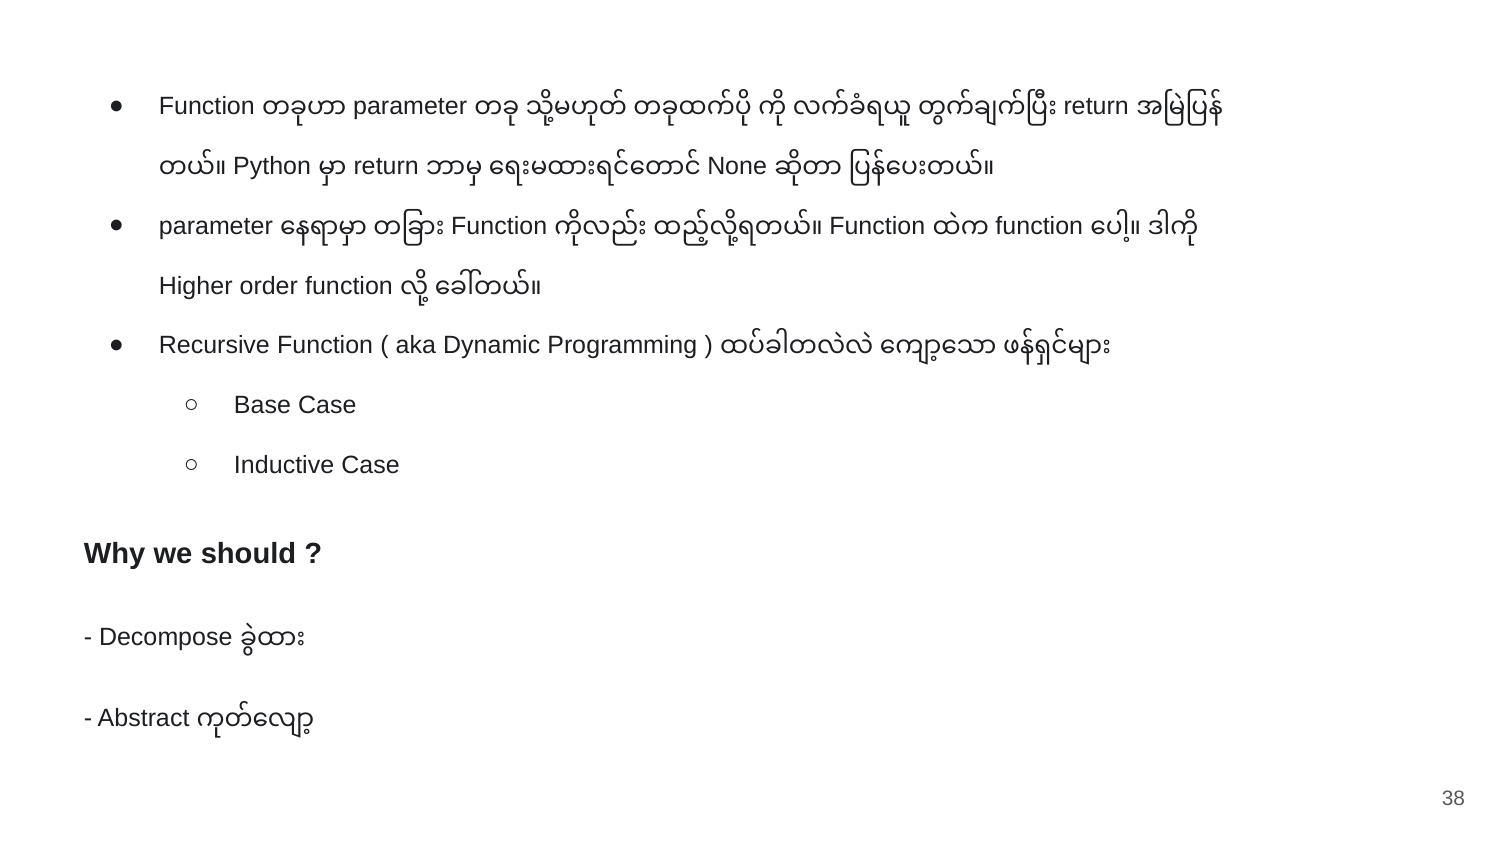

Function တခုဟာ parameter တခု သို့မဟုတ် တခုထက်ပို ကို လက်ခံရယူ တွက်ချက်ပြီး return အမြဲပြန်တယ်။ Python မှာ return ဘာမှ ​ရေးမထားရင်​တောင် None ဆိုတာ ပြန်​ပေးတယ်။
parameter ​နေရာမှာ တခြား Function ကိုလည်း ထည့်လို့ရတယ်။ Function ထဲက function ​ပေါ့။ ဒါကို Higher order function လို့ ​ခေါ်တယ်။
Recursive Function ( aka Dynamic Programming ) ထပ်ခါတလဲလဲ ​ကျော့​သော ဖန်ရှင်များ
Base Case
Inductive Case
Why we should ?
- Decompose ခွဲထား
- Abstract ​​​ကုတ်​​လျော့
38